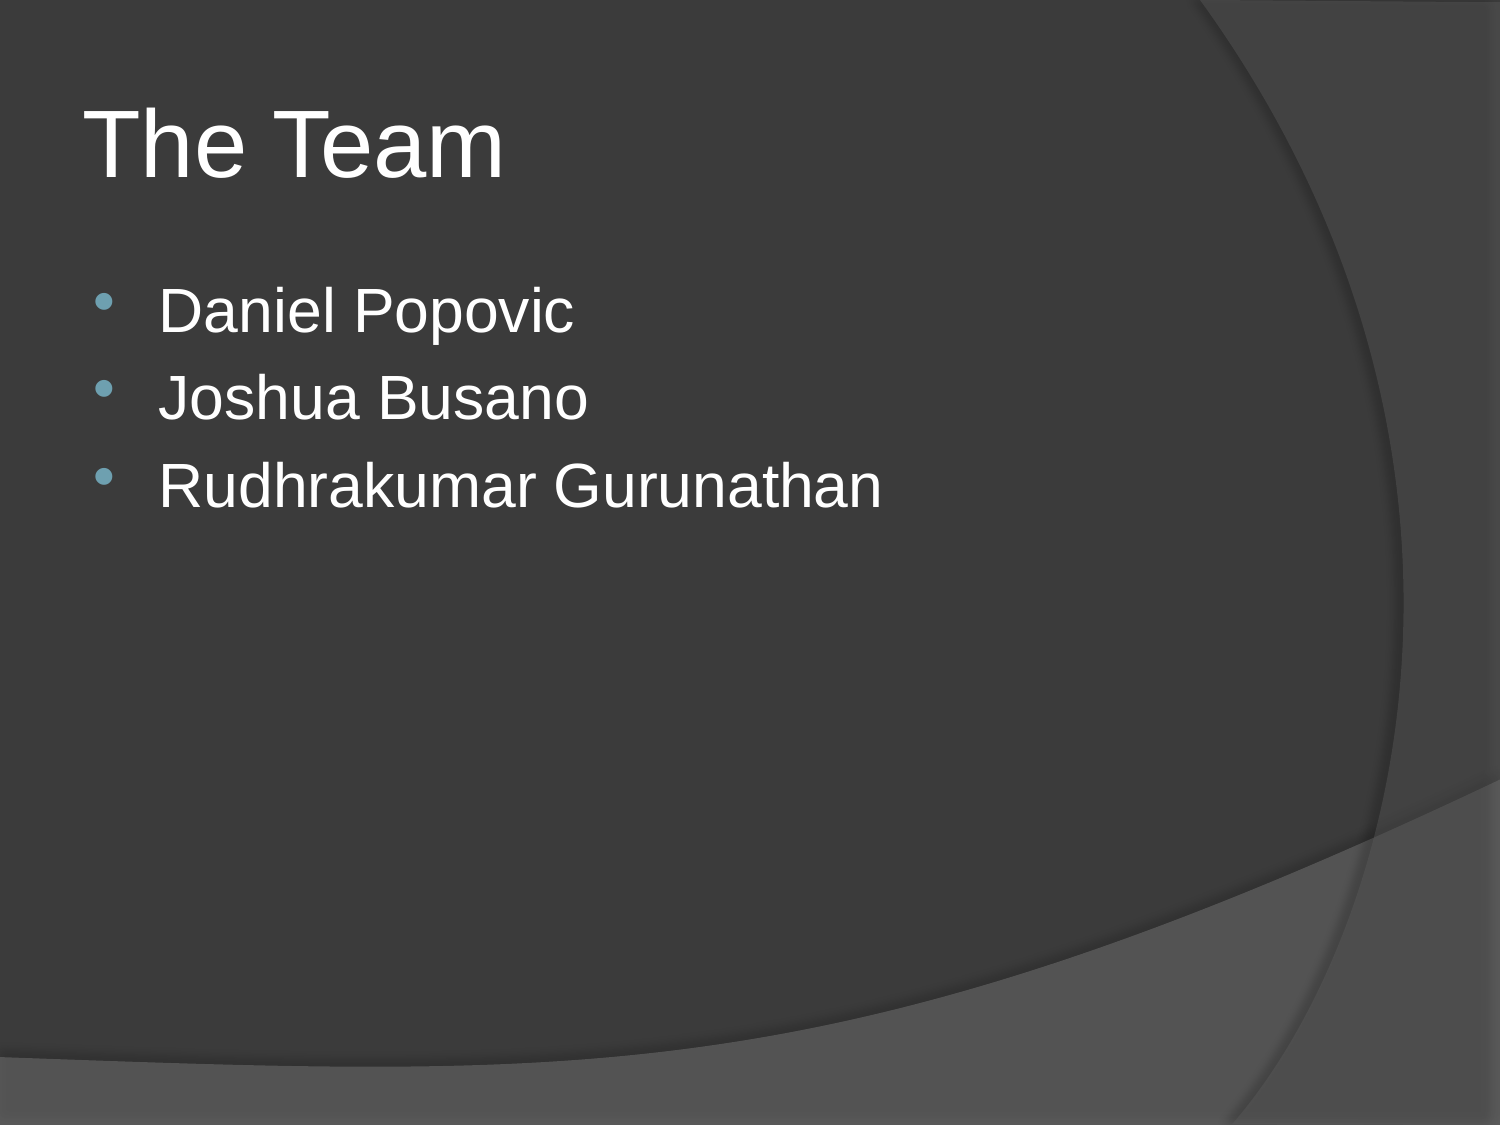

# The Team
Daniel Popovic
Joshua Busano
Rudhrakumar Gurunathan